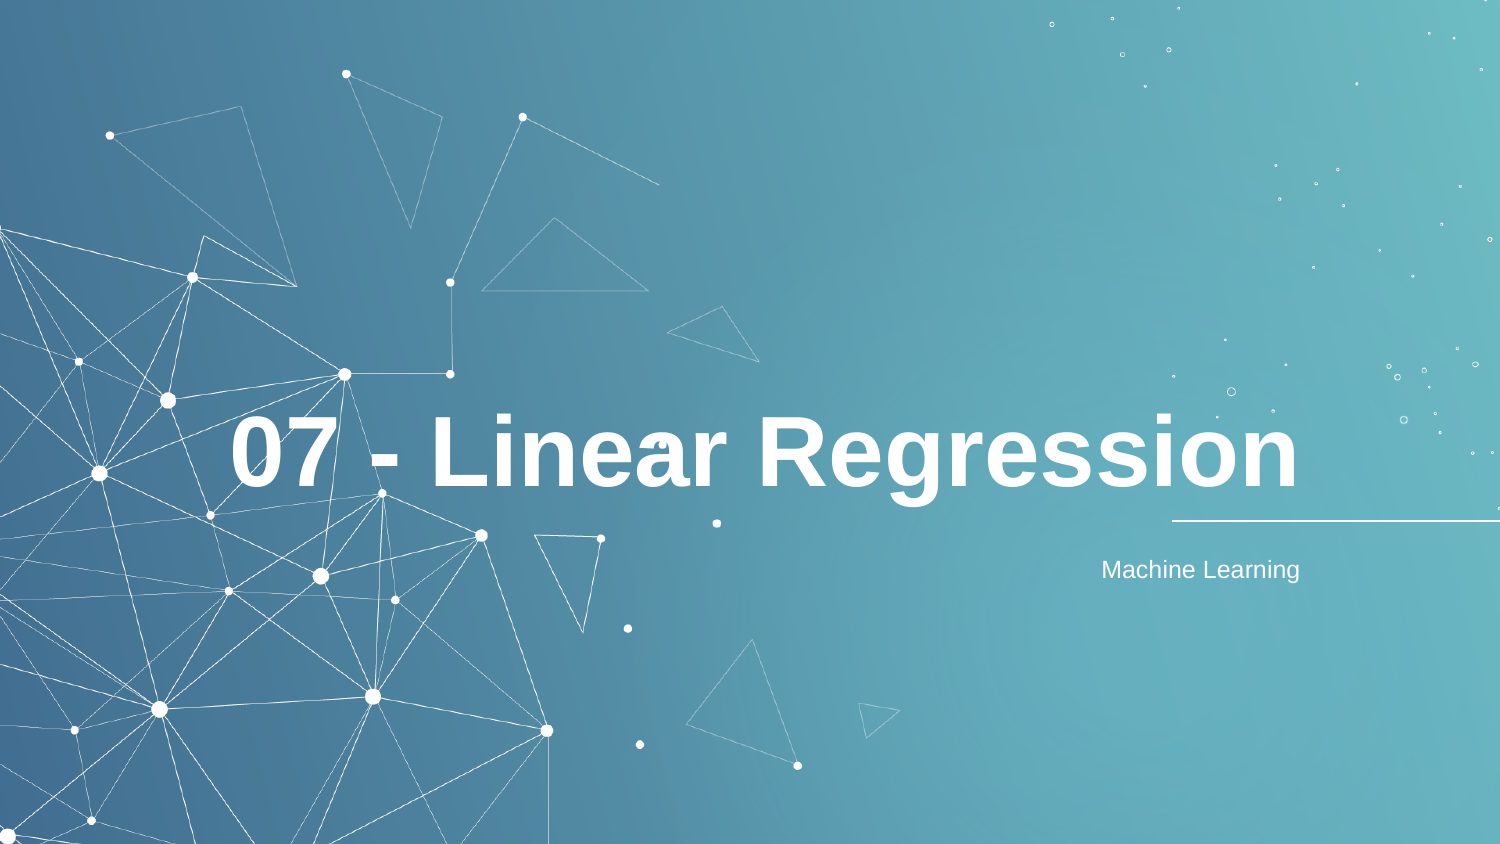

# 07 - Linear Regression
Machine Learning